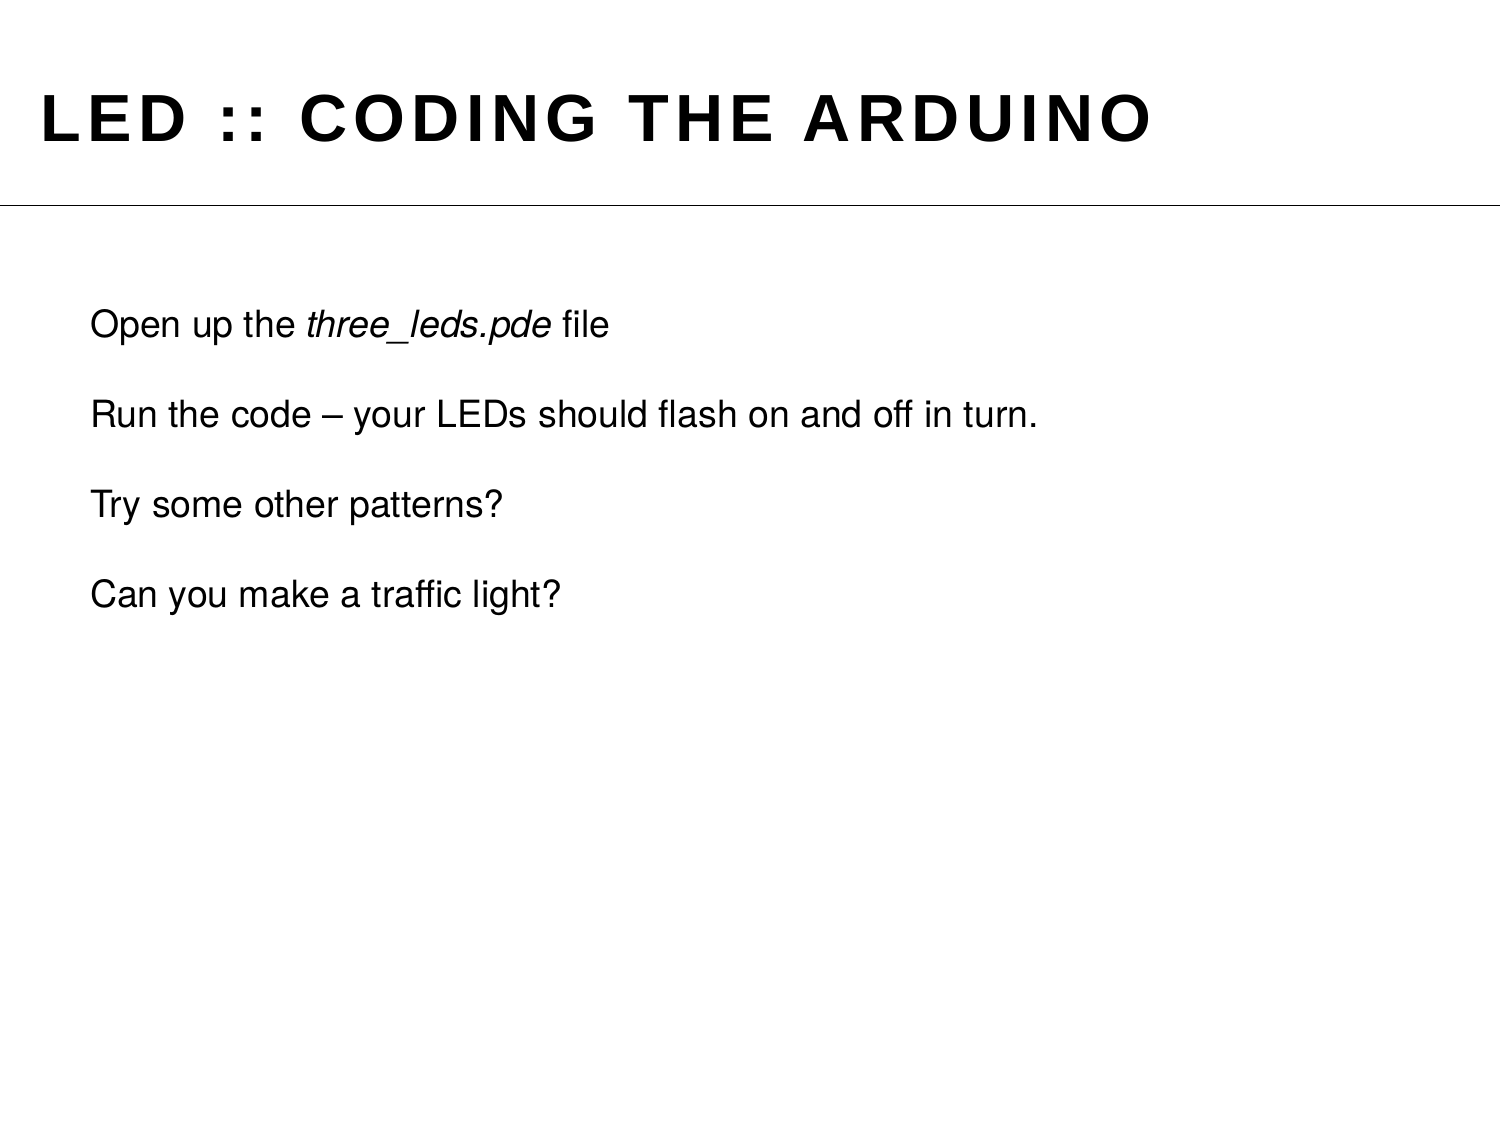

LED :: CODING THE ARDUINO
Open up the three_leds.pde file

Run the code – your LEDs should flash on and off in turn.

Try some other patterns?

Can you make a traffic light?